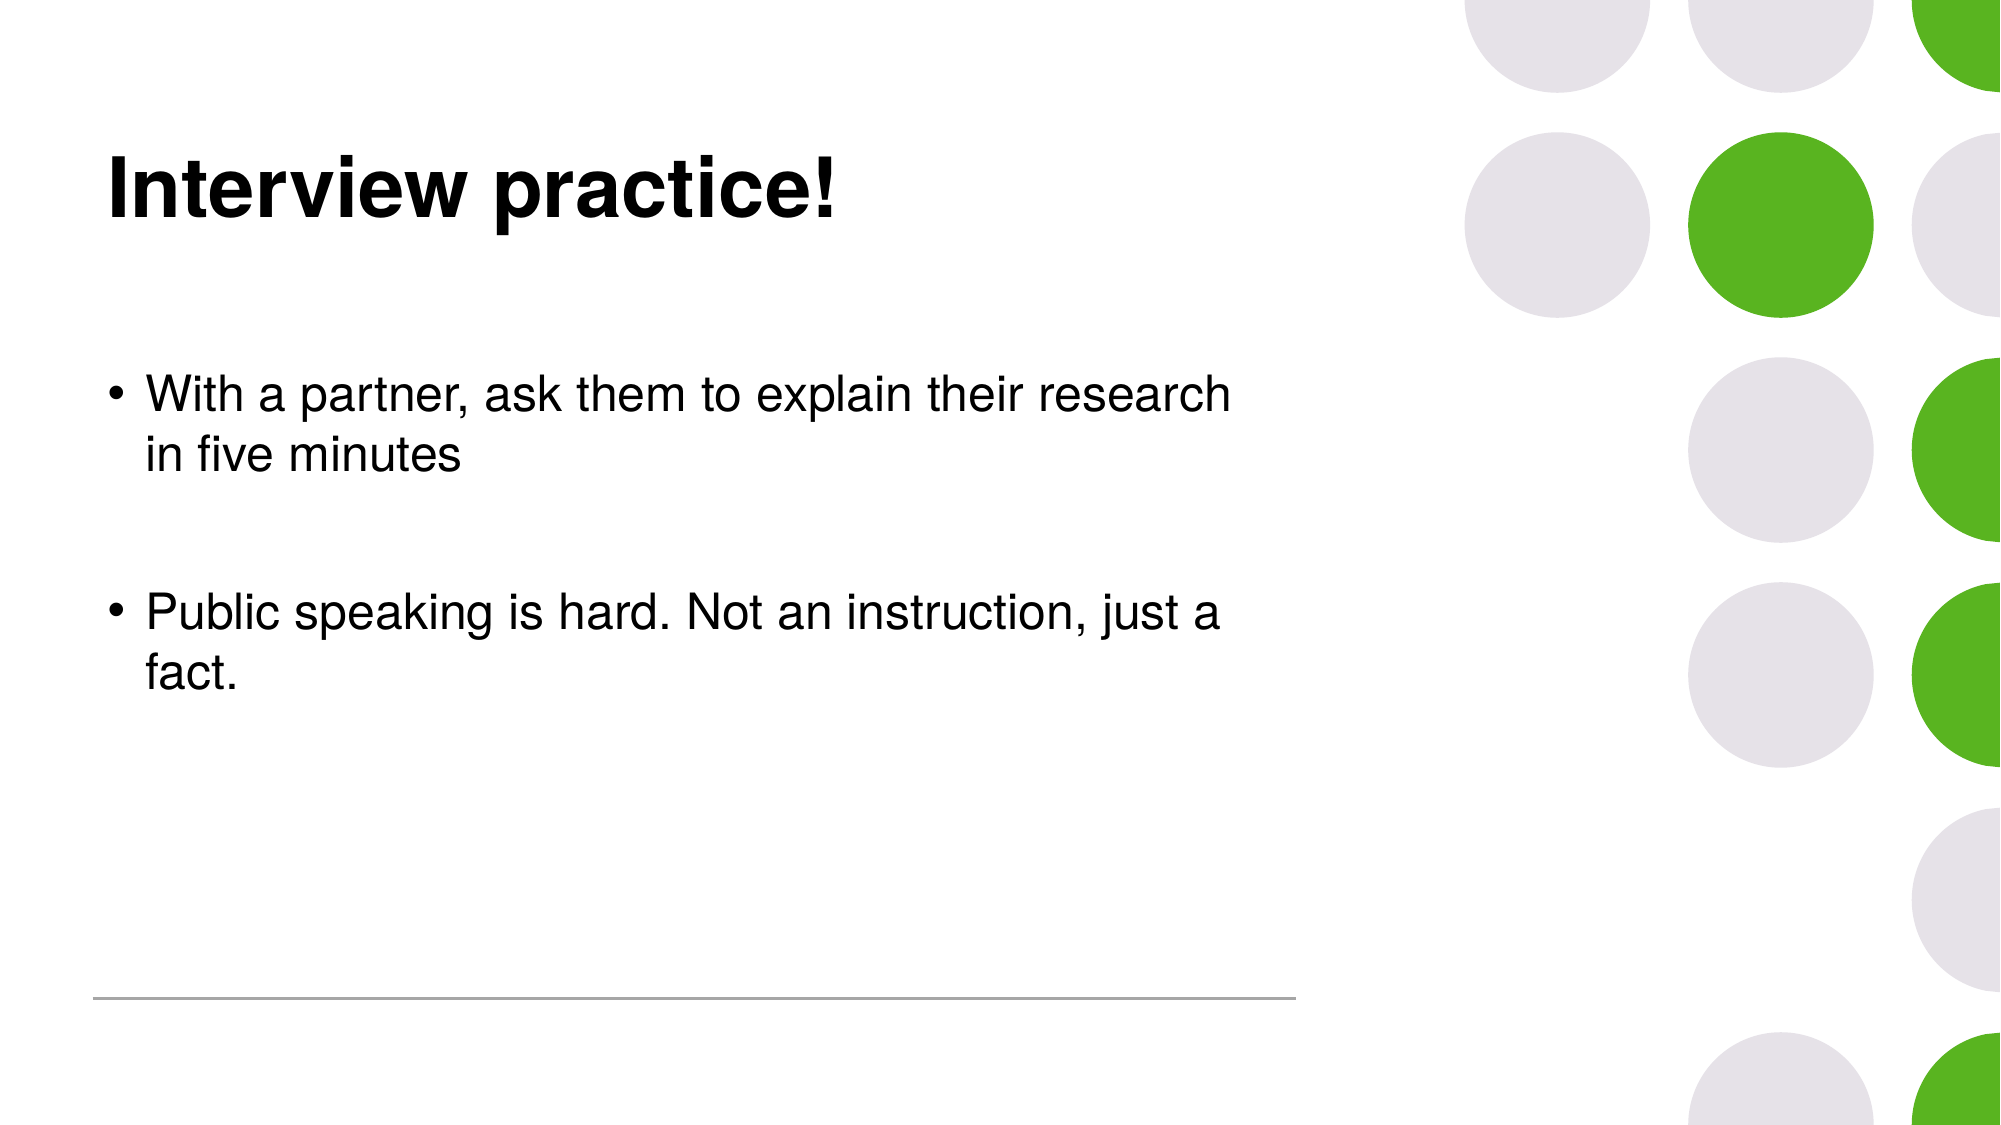

# Interview practice!
With a partner, ask them to explain their research in five minutes

Public speaking is hard. Not an instruction, just a fact.